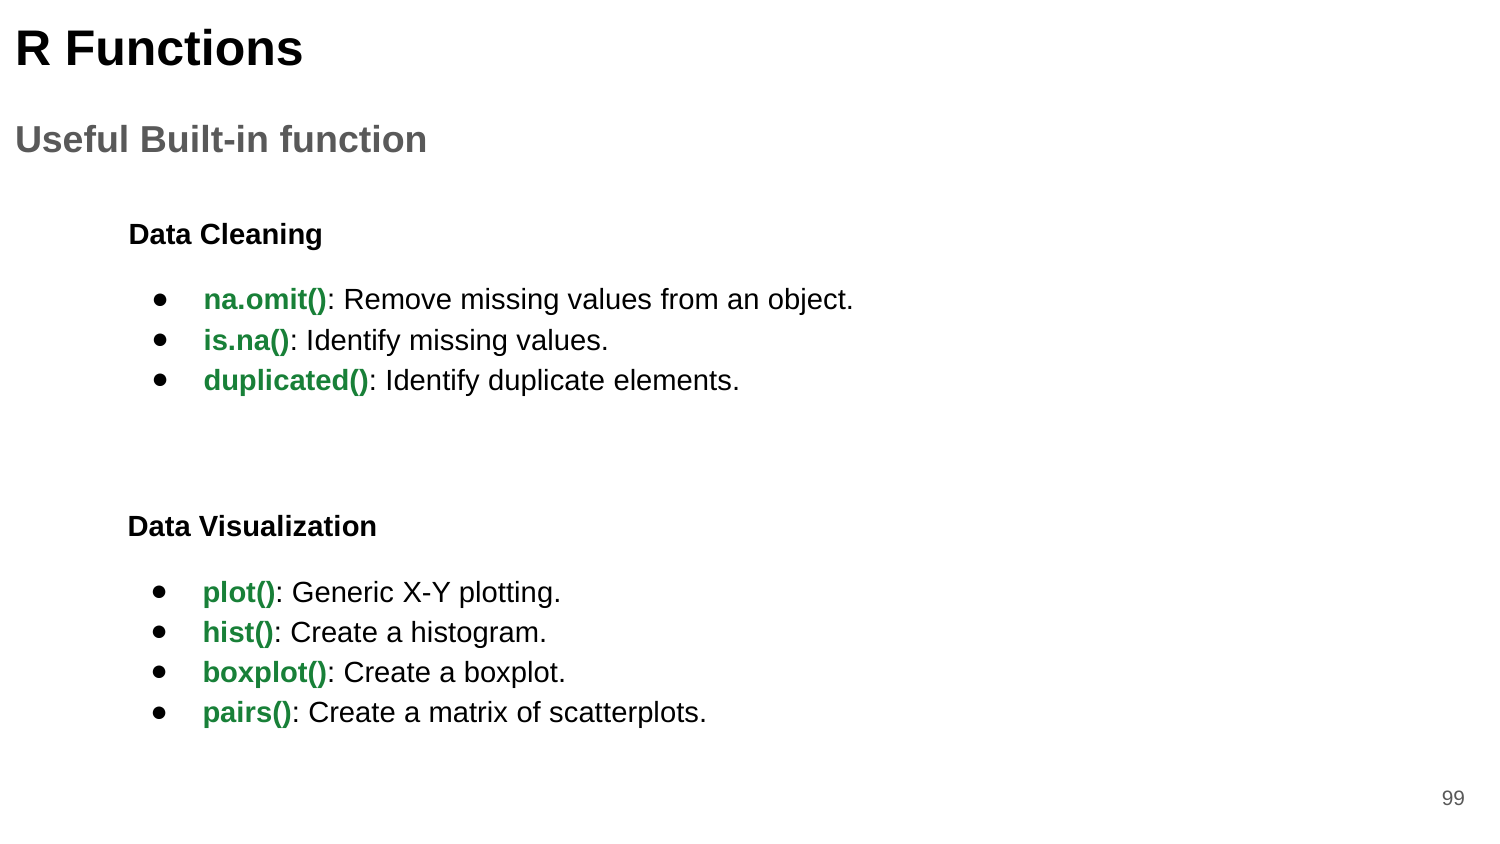

R Functions
Useful Built-in function
Data Cleaning
na.omit(): Remove missing values from an object.
is.na(): Identify missing values.
duplicated(): Identify duplicate elements.
Data Visualization
plot(): Generic X-Y plotting.
hist(): Create a histogram.
boxplot(): Create a boxplot.
pairs(): Create a matrix of scatterplots.
99